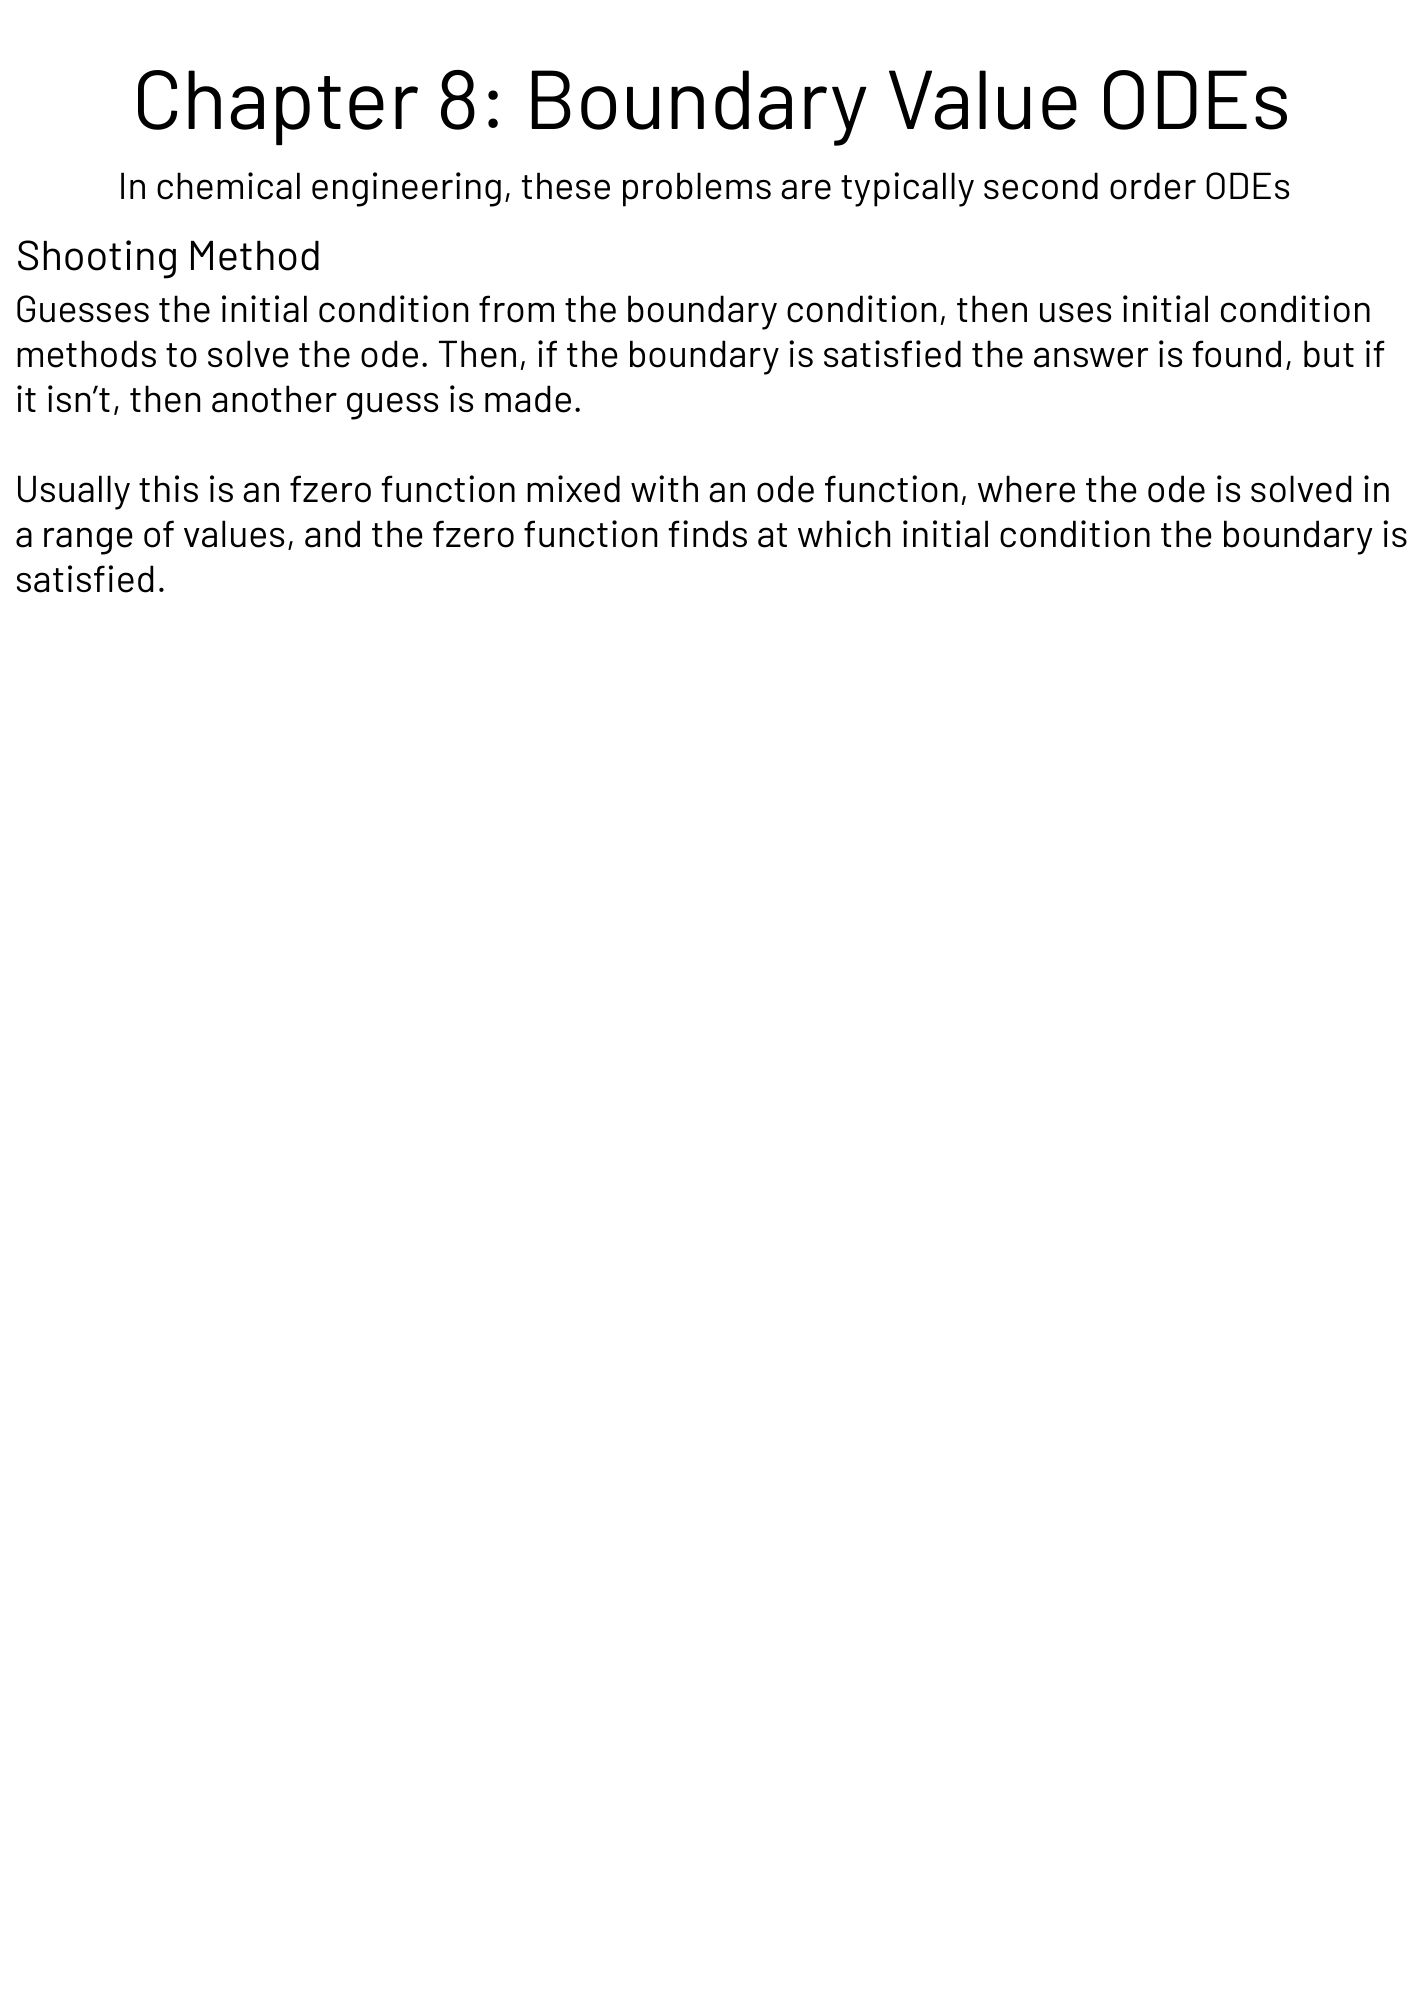

Chapter 8: Boundary Value ODEs
In chemical engineering, these problems are typically second order ODEs
Shooting Method
Guesses the initial condition from the boundary condition, then uses initial condition methods to solve the ode. Then, if the boundary is satisfied the answer is found, but if it isn’t, then another guess is made.

Usually this is an fzero function mixed with an ode function, where the ode is solved in a range of values, and the fzero function finds at which initial condition the boundary is satisfied.